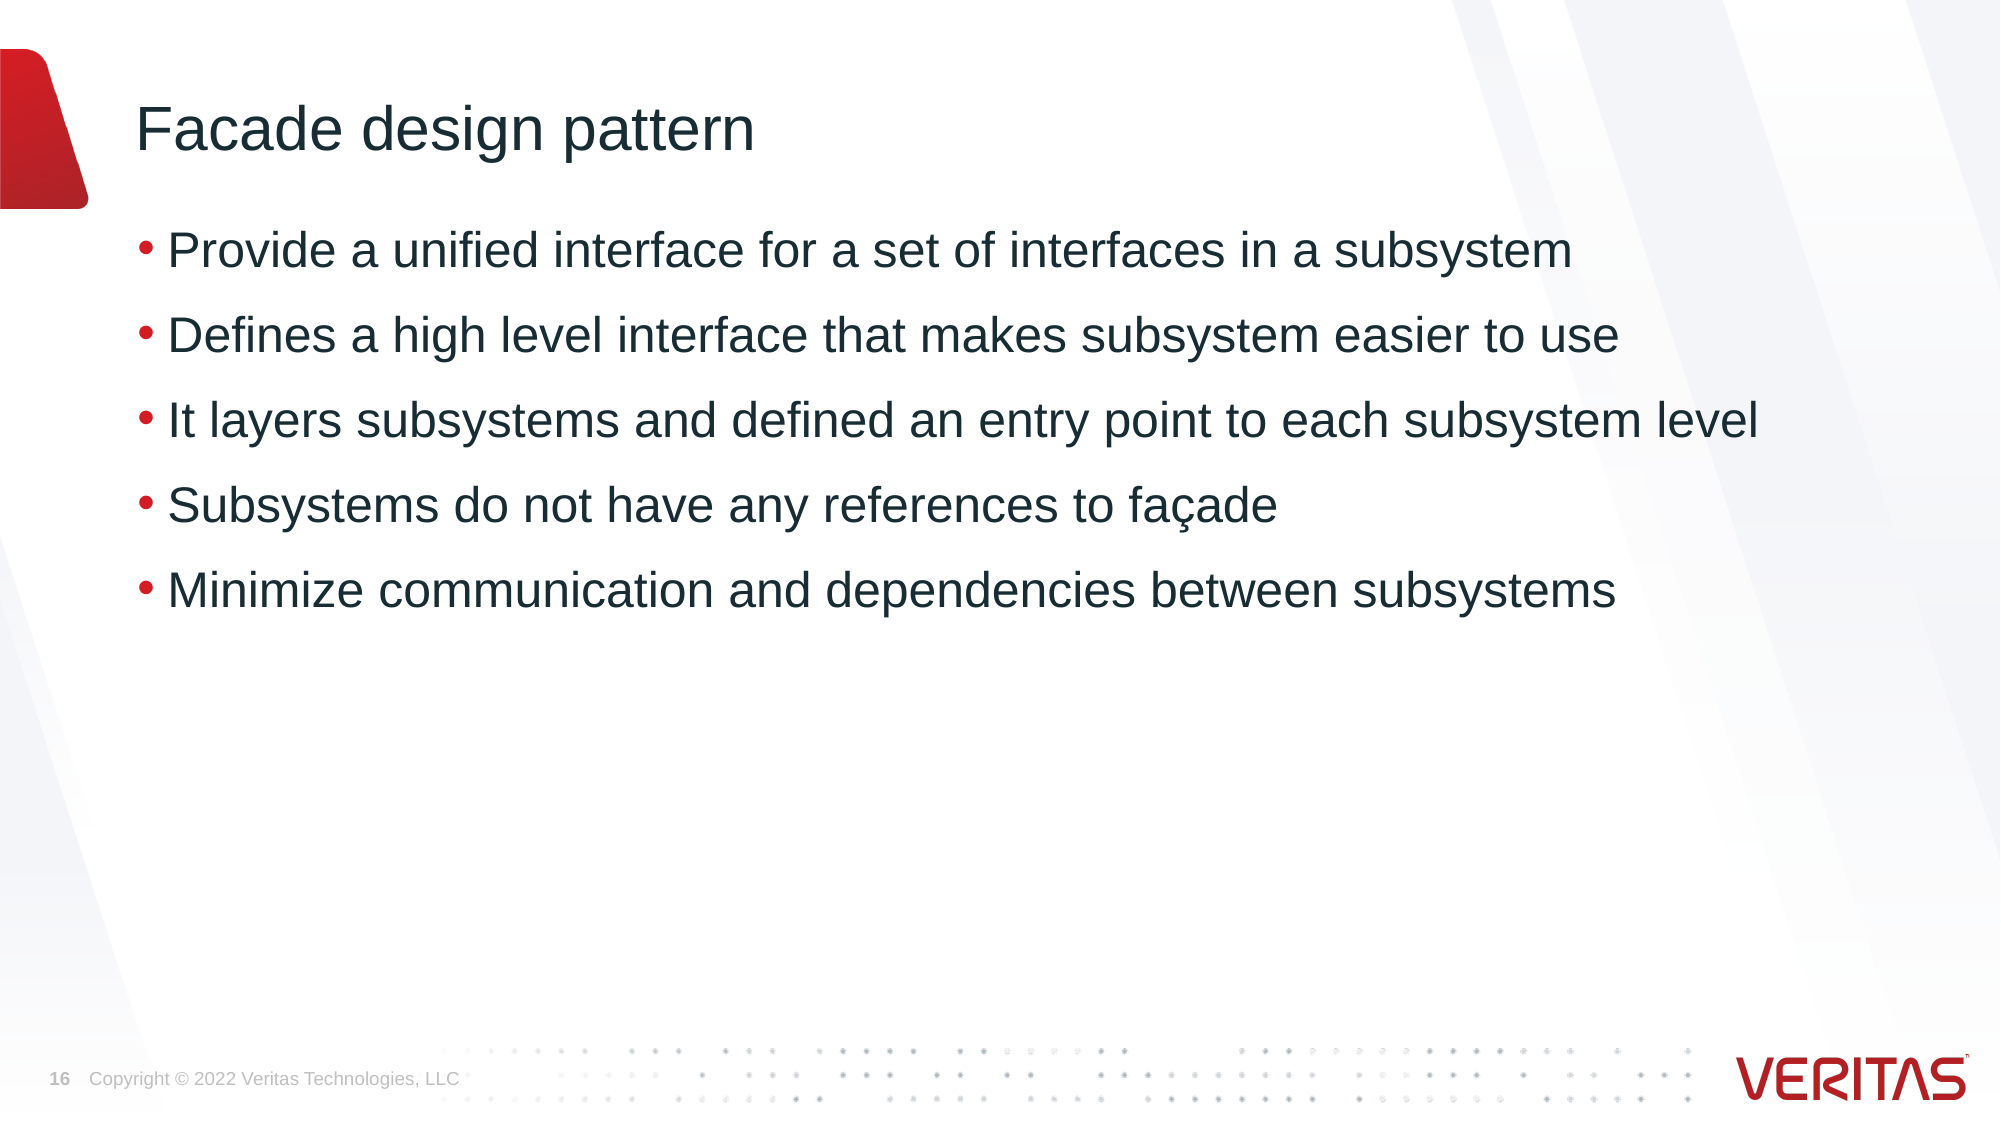

# Facade design pattern
Provide a unified interface for a set of interfaces in a subsystem
Defines a high level interface that makes subsystem easier to use
It layers subsystems and defined an entry point to each subsystem level
Subsystems do not have any references to façade
Minimize communication and dependencies between subsystems
16
Copyright © 2022 Veritas Technologies, LLC